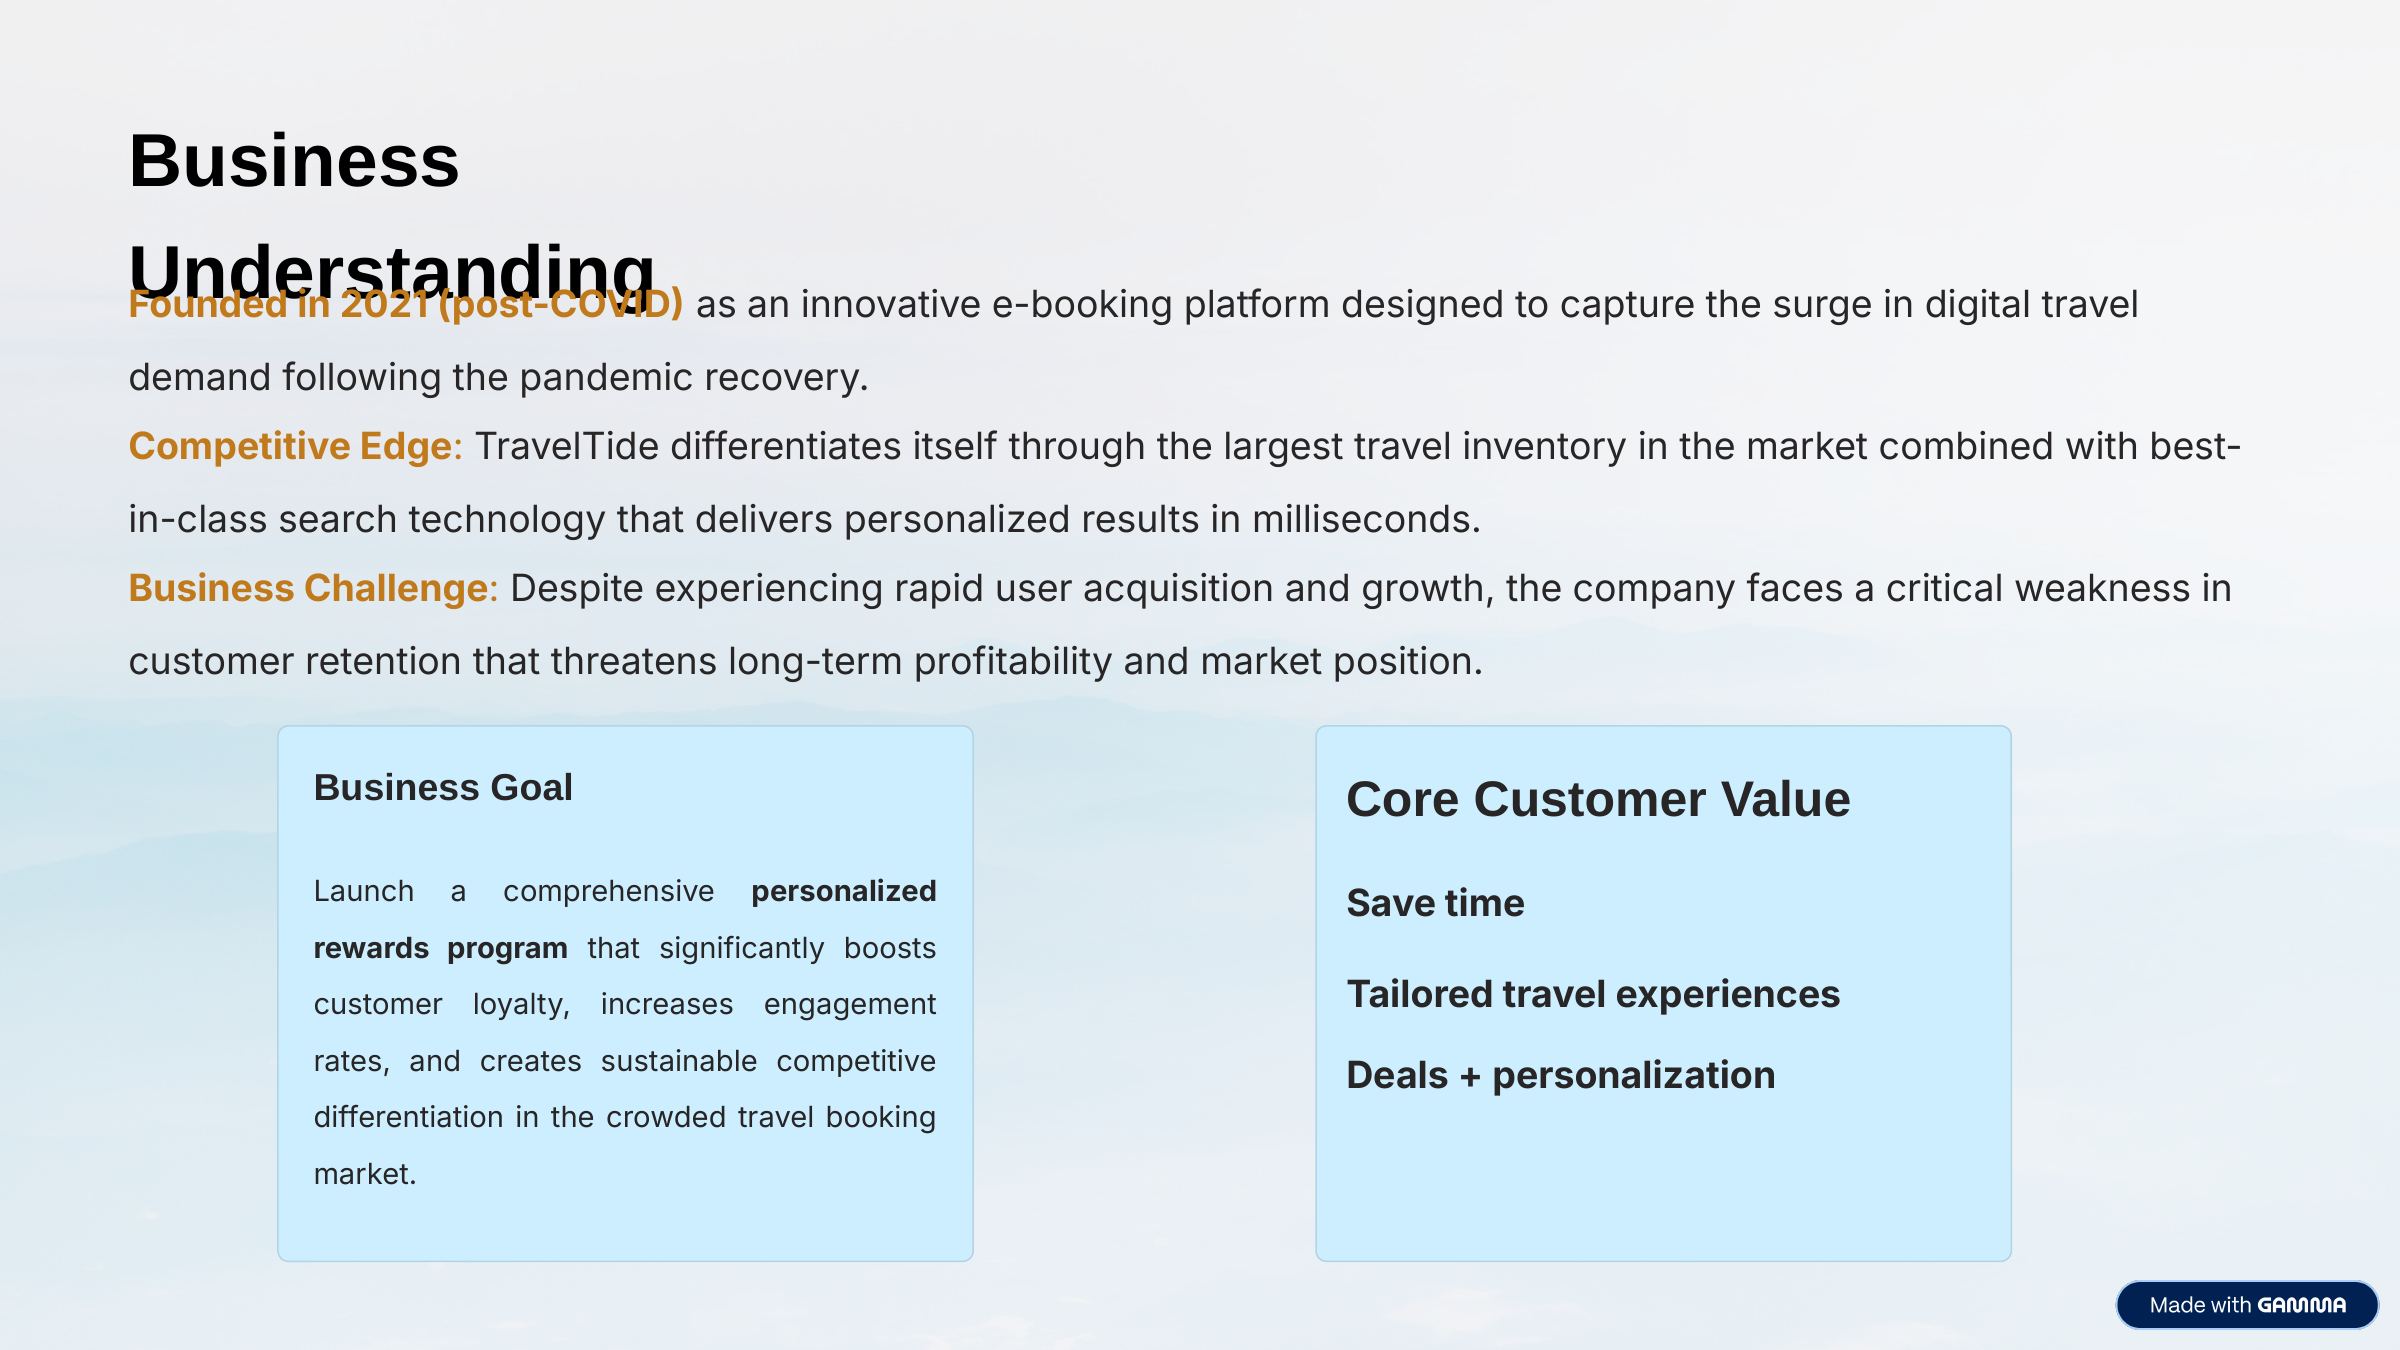

Business Understanding
Founded in 2021 (post-COVID) as an innovative e-booking platform designed to capture the surge in digital travel demand following the pandemic recovery.
Competitive Edge: TravelTide differentiates itself through the largest travel inventory in the market combined with best-in-class search technology that delivers personalized results in milliseconds.
Business Challenge: Despite experiencing rapid user acquisition and growth, the company faces a critical weakness in customer retention that threatens long-term profitability and market position.

Core Customer Value
Business Goal
Launch a comprehensive personalized rewards program that significantly boosts customer loyalty, increases engagement rates, and creates sustainable competitive differentiation in the crowded travel booking market.
Save time
Tailored travel experiences
Deals + personalization